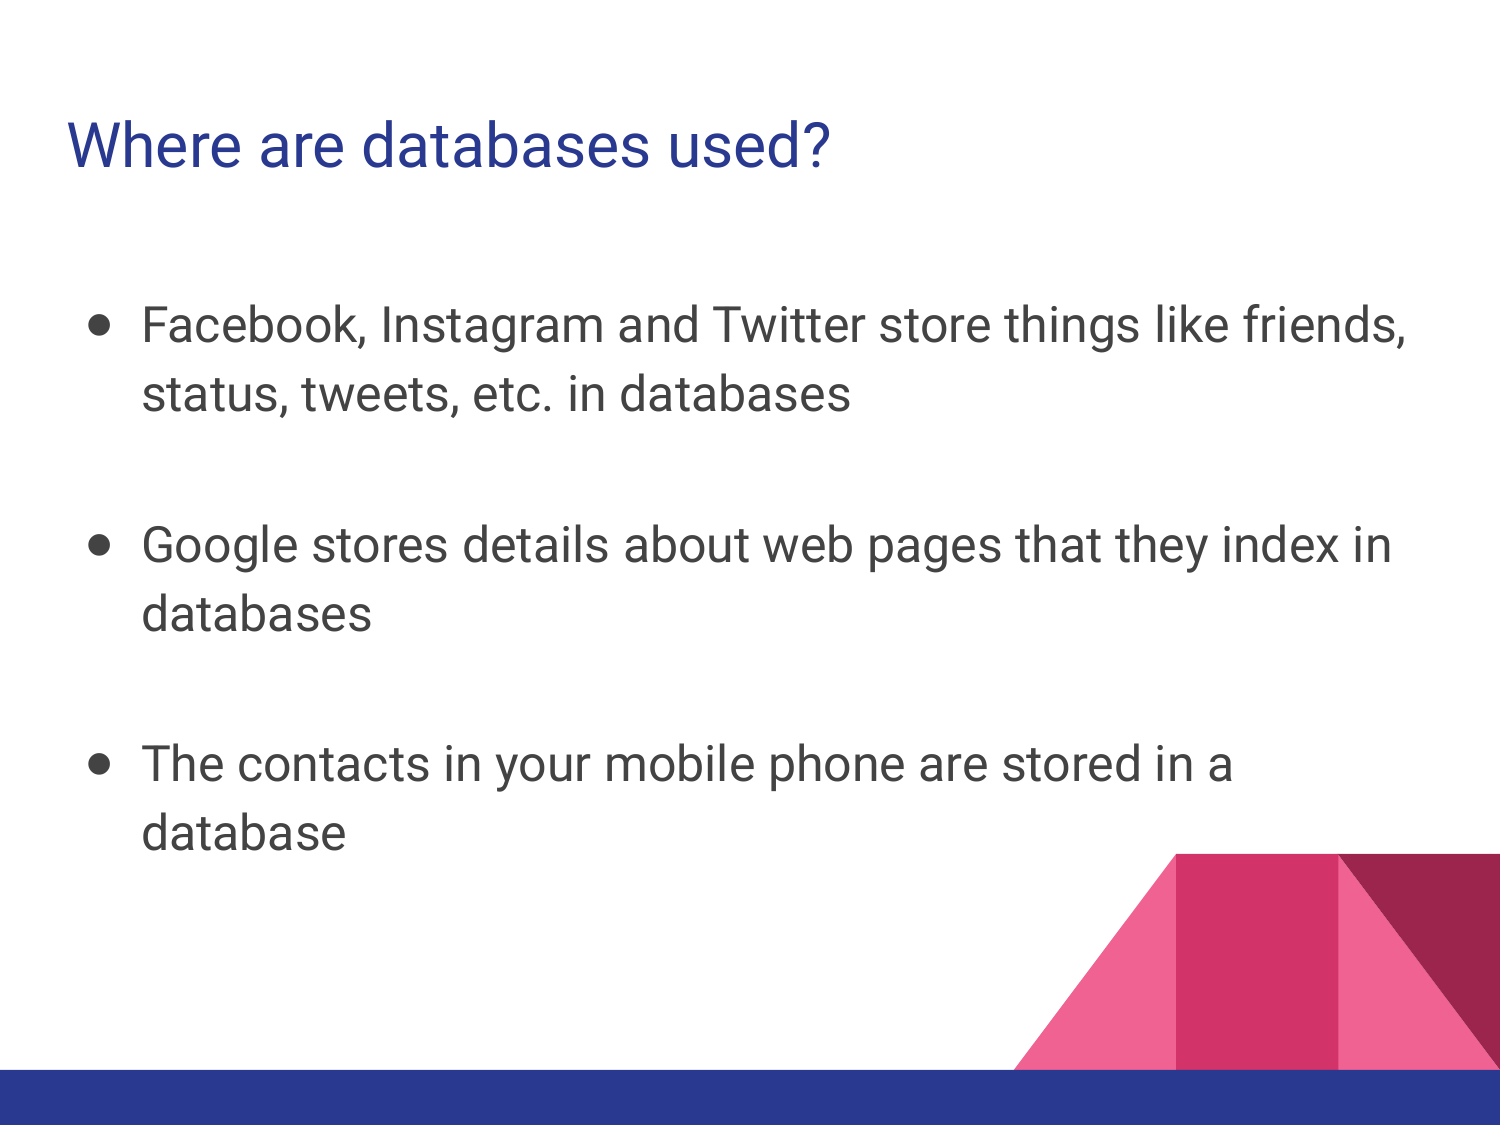

# Where are databases used?
Facebook, Instagram and Twitter store things like friends, status, tweets, etc. in databases

Google stores details about web pages that they index in databases

The contacts in your mobile phone are stored in a database